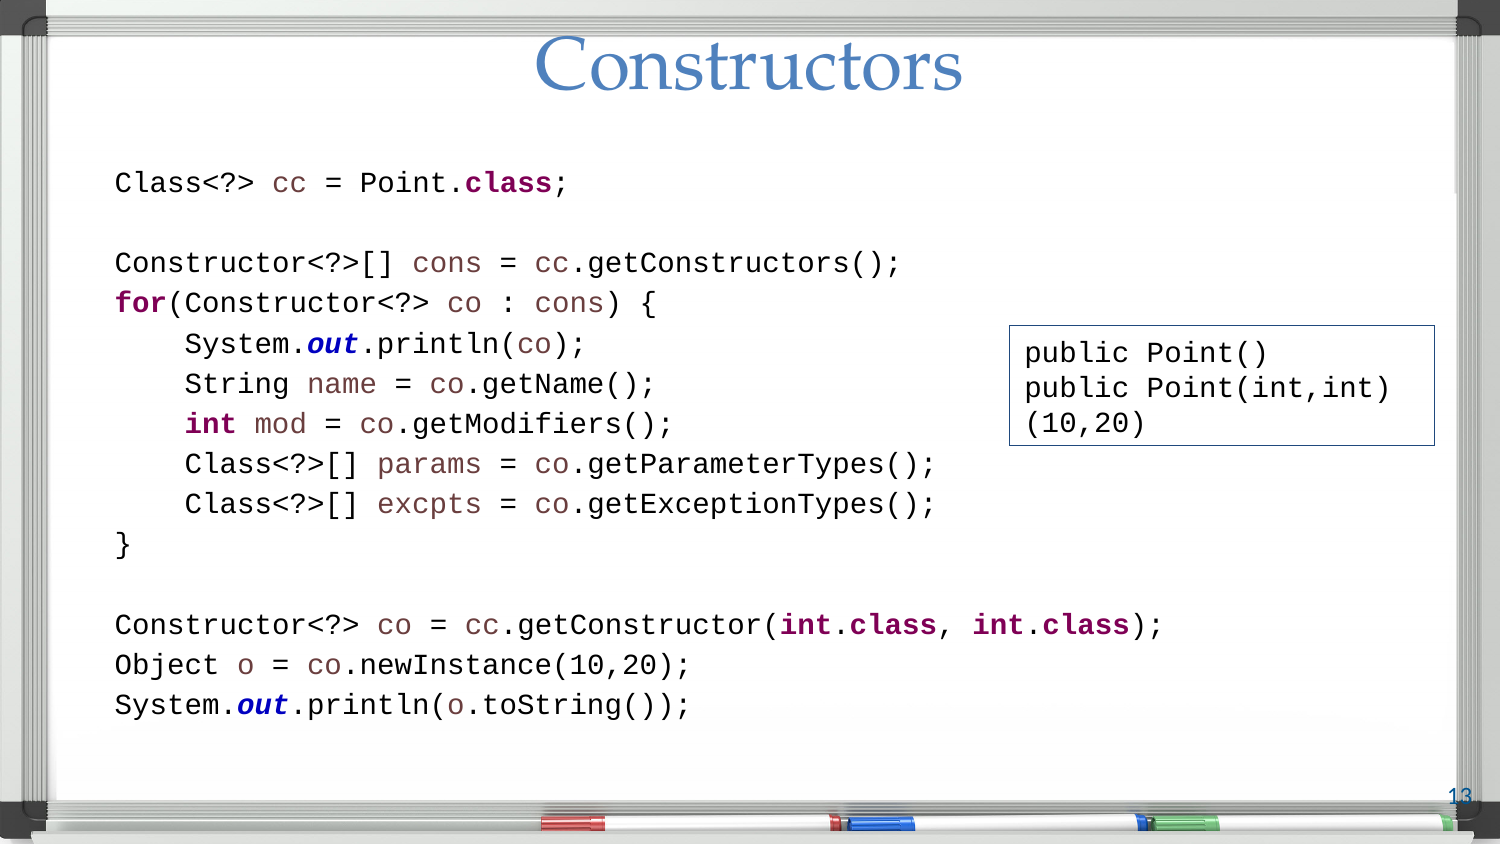

# Constructors
Class<?> cc = Point.class;

Constructor<?>[] cons = cc.getConstructors();
for(Constructor<?> co : cons) {
    System.out.println(co);
    String name = co.getName();
    int mod = co.getModifiers();
    Class<?>[] params = co.getParameterTypes();
    Class<?>[] excpts = co.getExceptionTypes();
}

Constructor<?> co = cc.getConstructor(int.class, int.class);
Object o = co.newInstance(10,20);
System.out.println(o.toString());
public Point()
public Point(int,int)
(10,20)
13